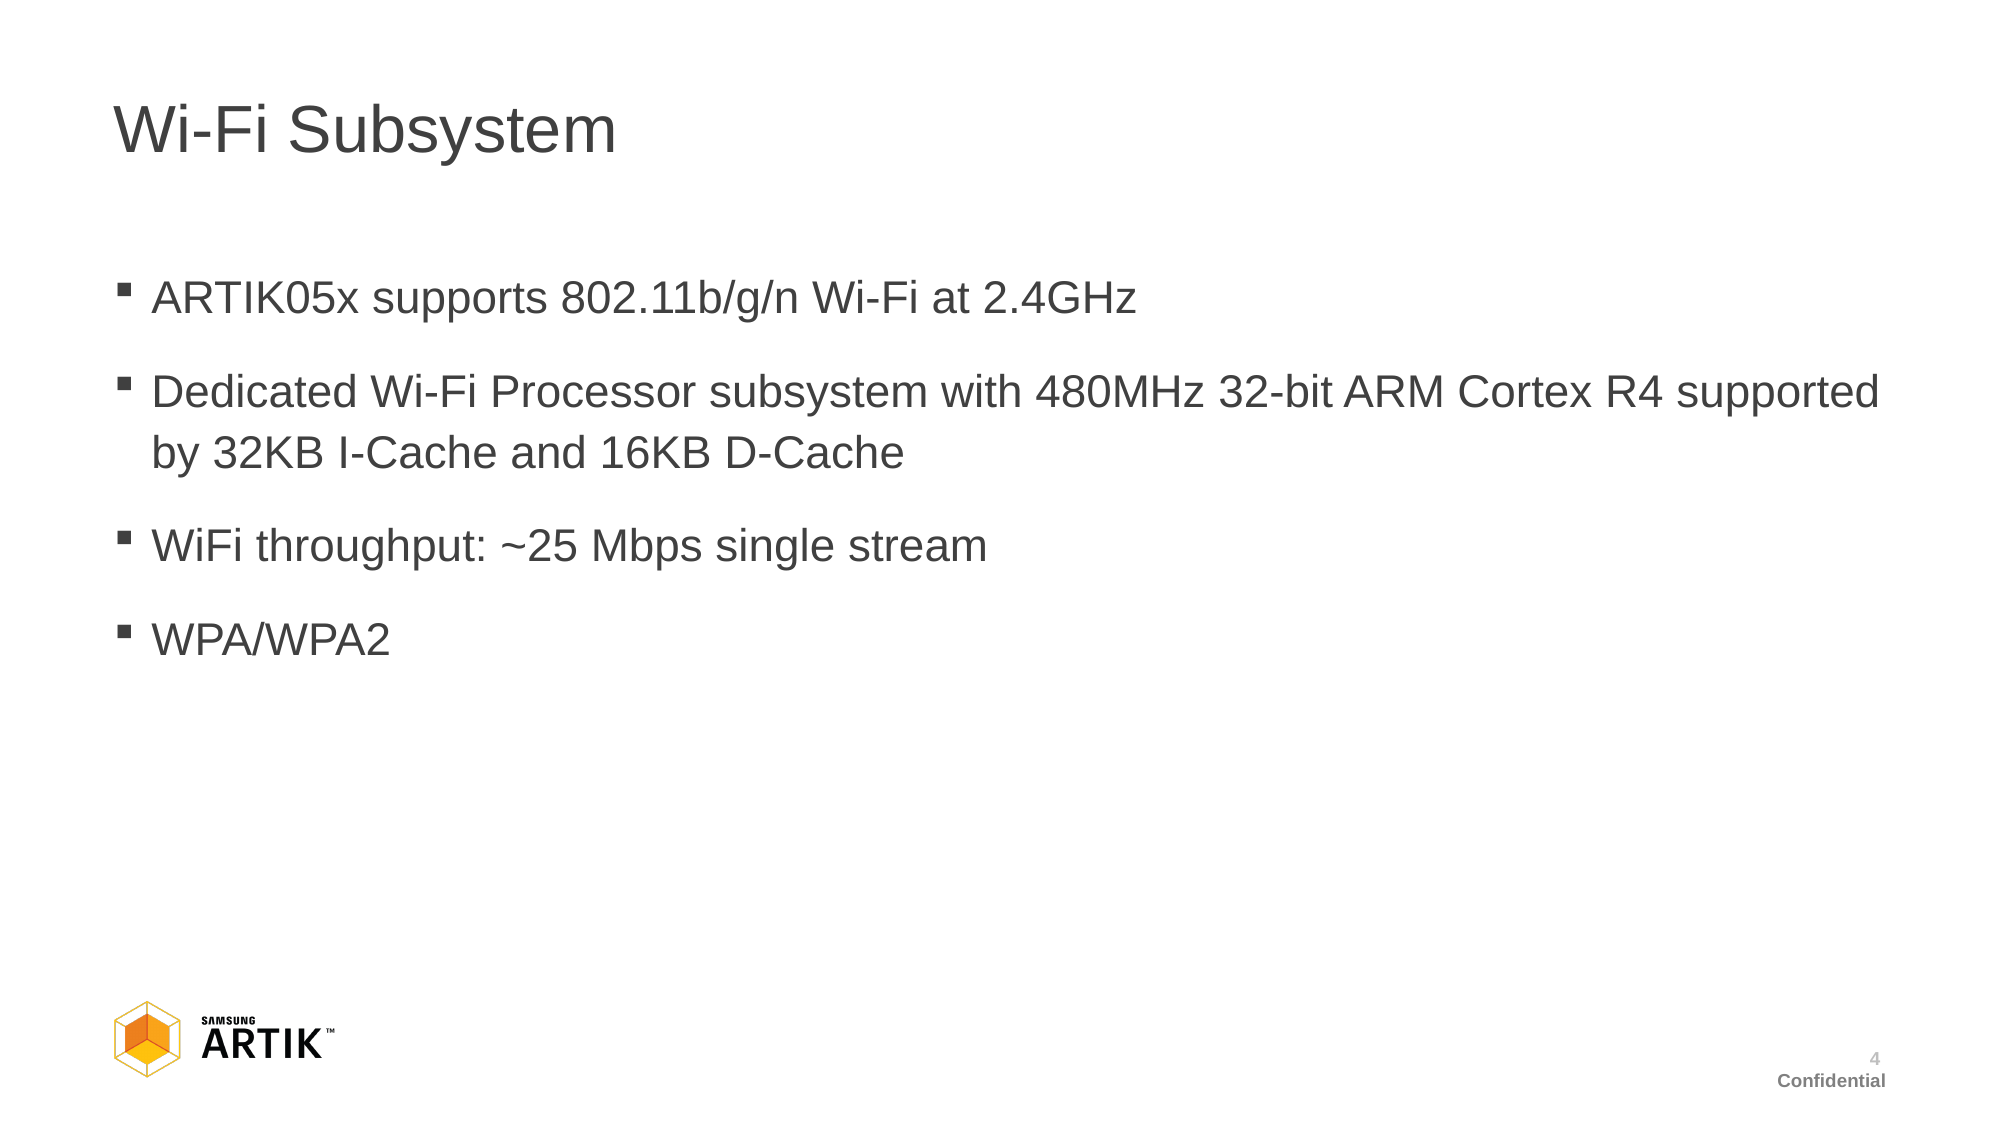

# Wi-Fi Subsystem
ARTIK05x supports 802.11b/g/n Wi-Fi at 2.4GHz
Dedicated Wi-Fi Processor subsystem with 480MHz 32-bit ARM Cortex R4 supported by 32KB I-Cache and 16KB D-Cache
WiFi throughput: ~25 Mbps single stream
WPA/WPA2